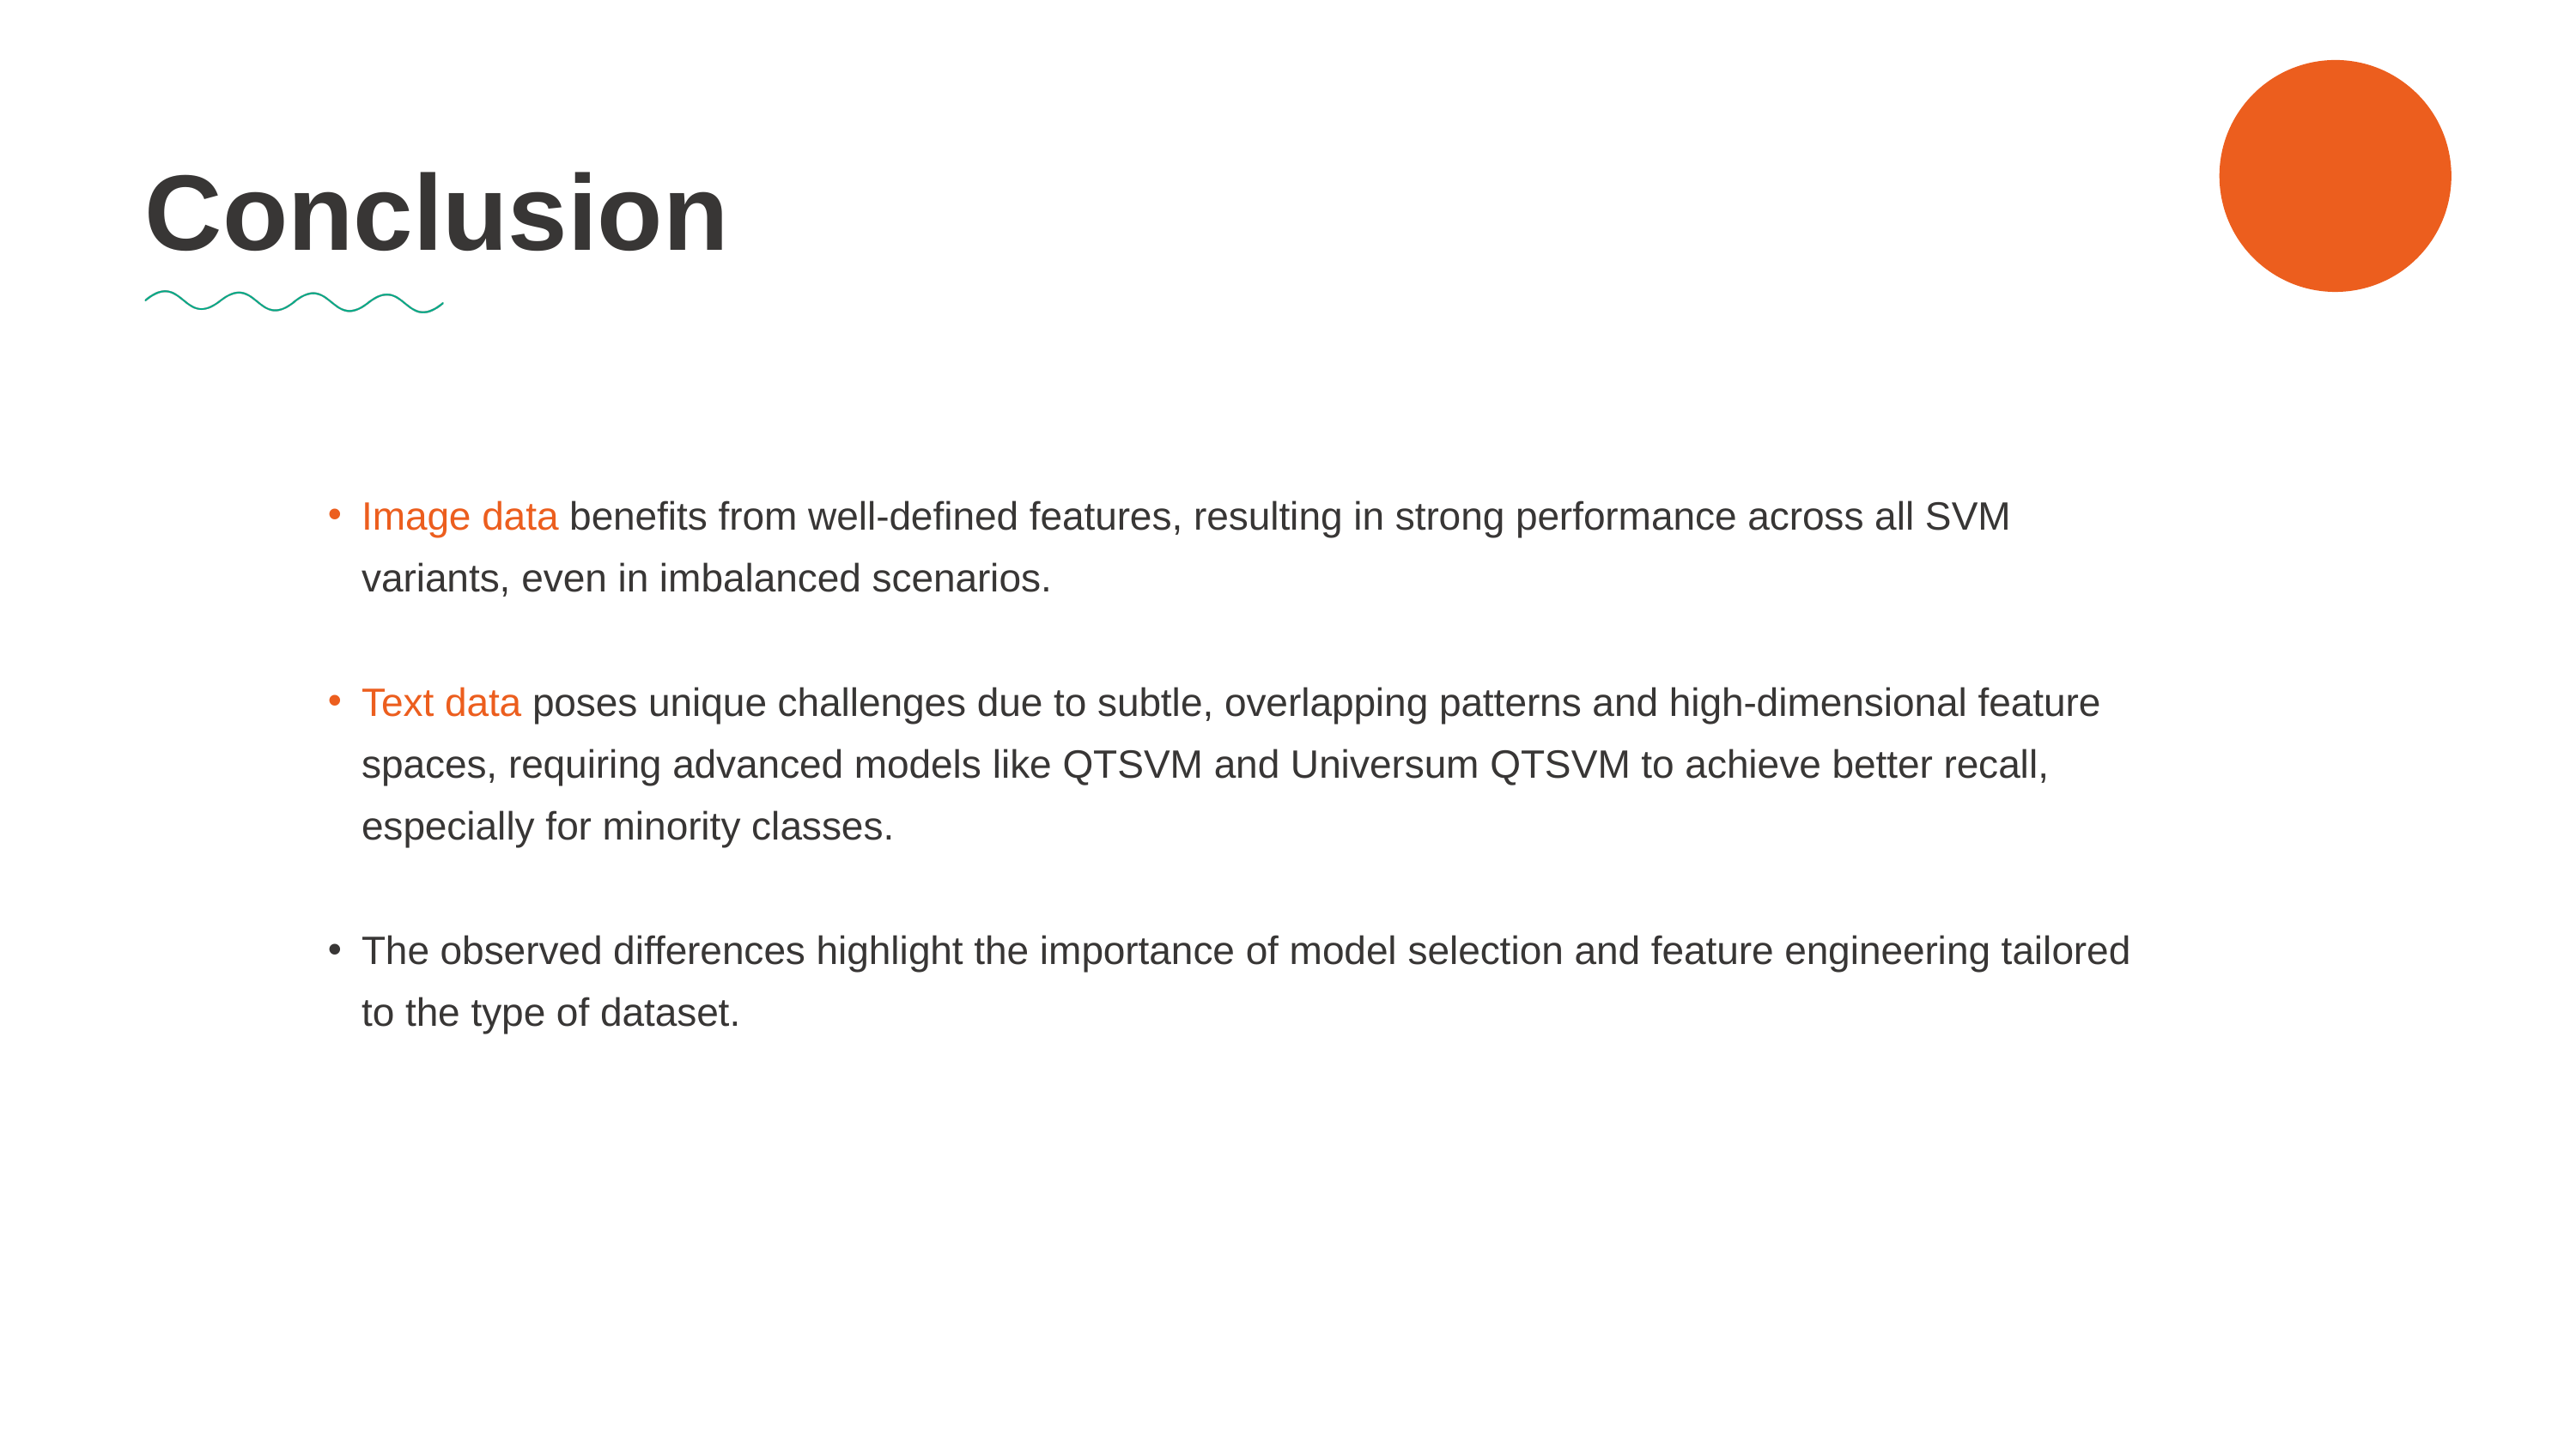

Conclusion

Image data benefits from well-defined features, resulting in strong performance across all SVM variants, even in imbalanced scenarios.

Text data poses unique challenges due to subtle, overlapping patterns and high-dimensional feature spaces, requiring advanced models like QTSVM and Universum QTSVM to achieve better recall, especially for minority classes.

The observed differences highlight the importance of model selection and feature engineering tailored to the type of dataset.